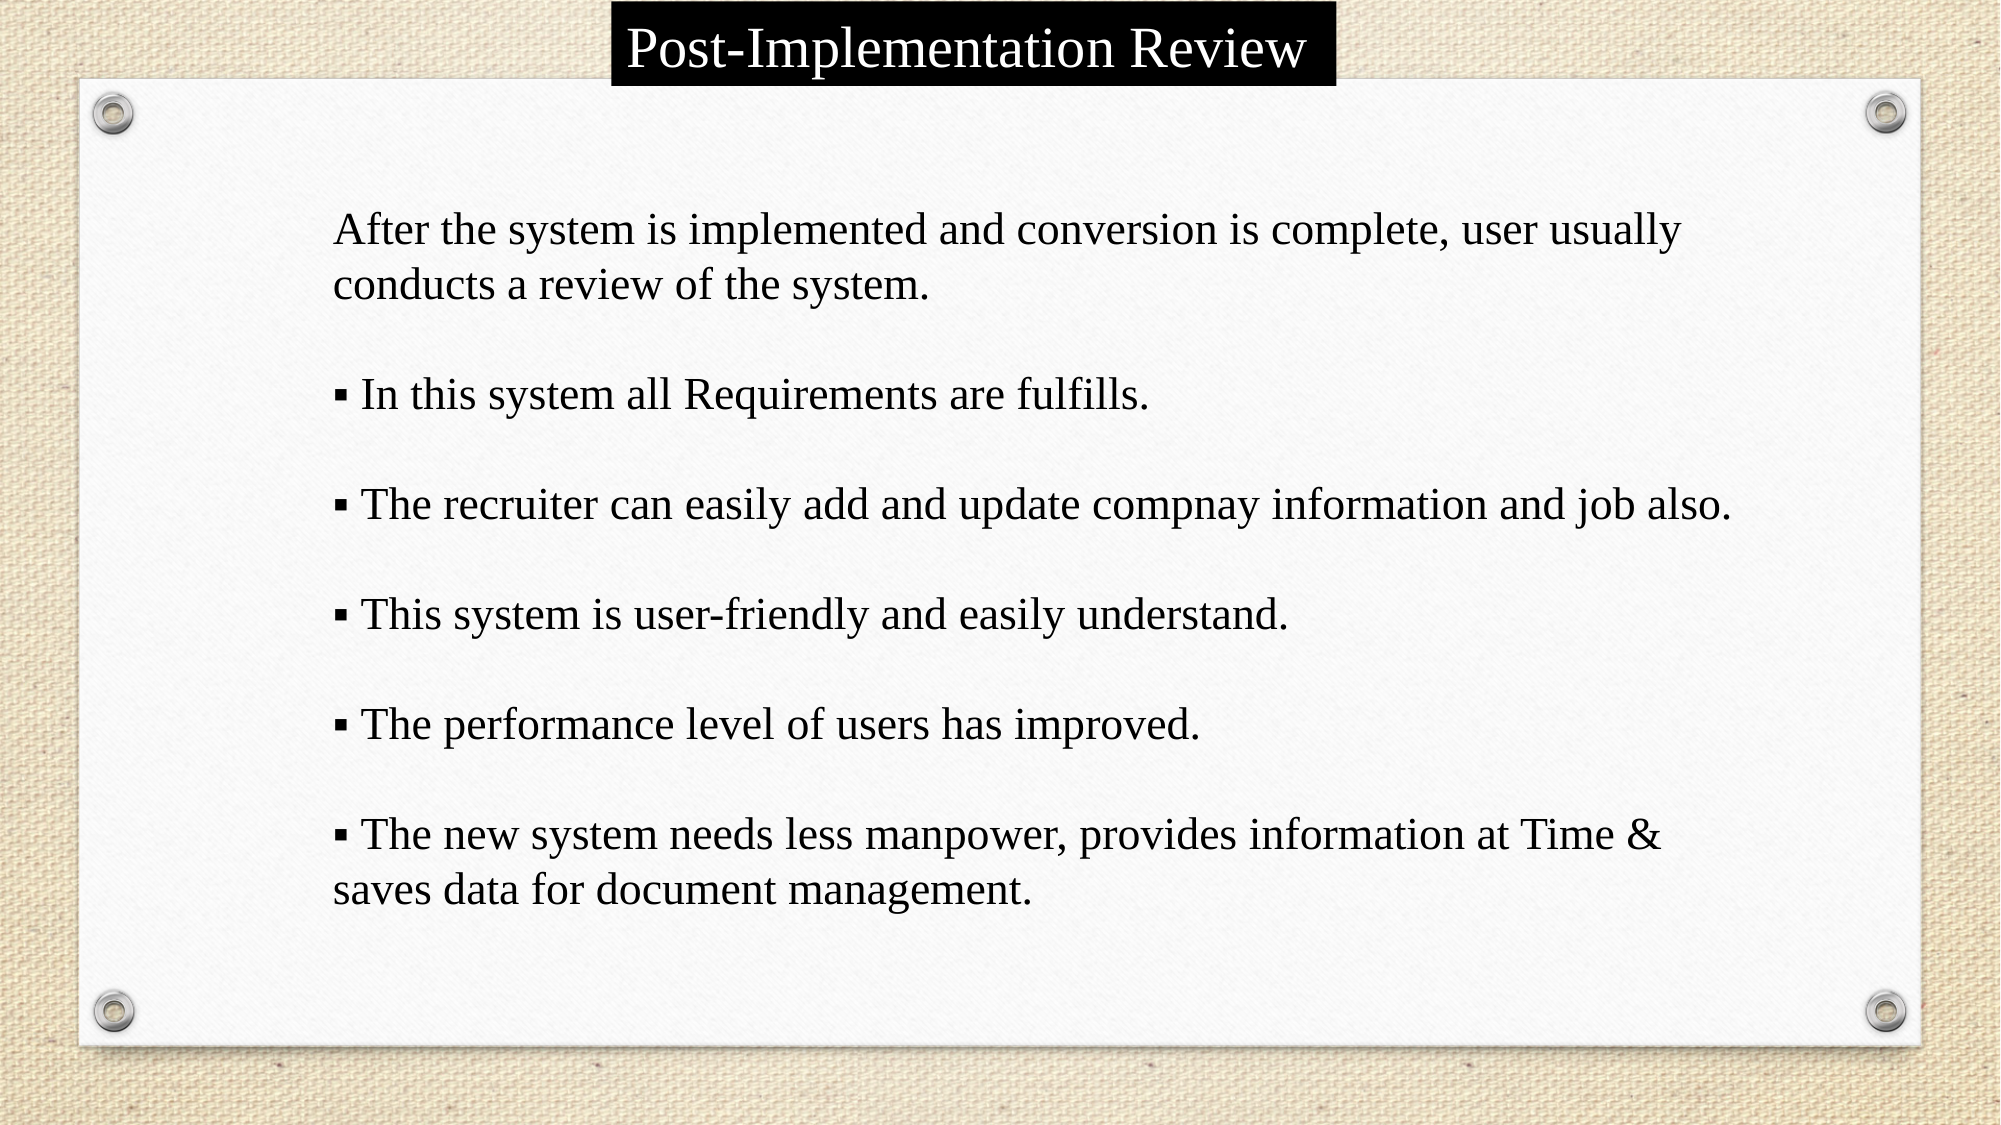

Post-Implementation Review
After the system is implemented and conversion is complete, user usually conducts a review of the system.

▪ In this system all Requirements are fulfills.

▪ The recruiter can easily add and update compnay information and job also.

▪ This system is user-friendly and easily understand.

▪ The performance level of users has improved.

▪ The new system needs less manpower, provides information at Time & saves data for document management.